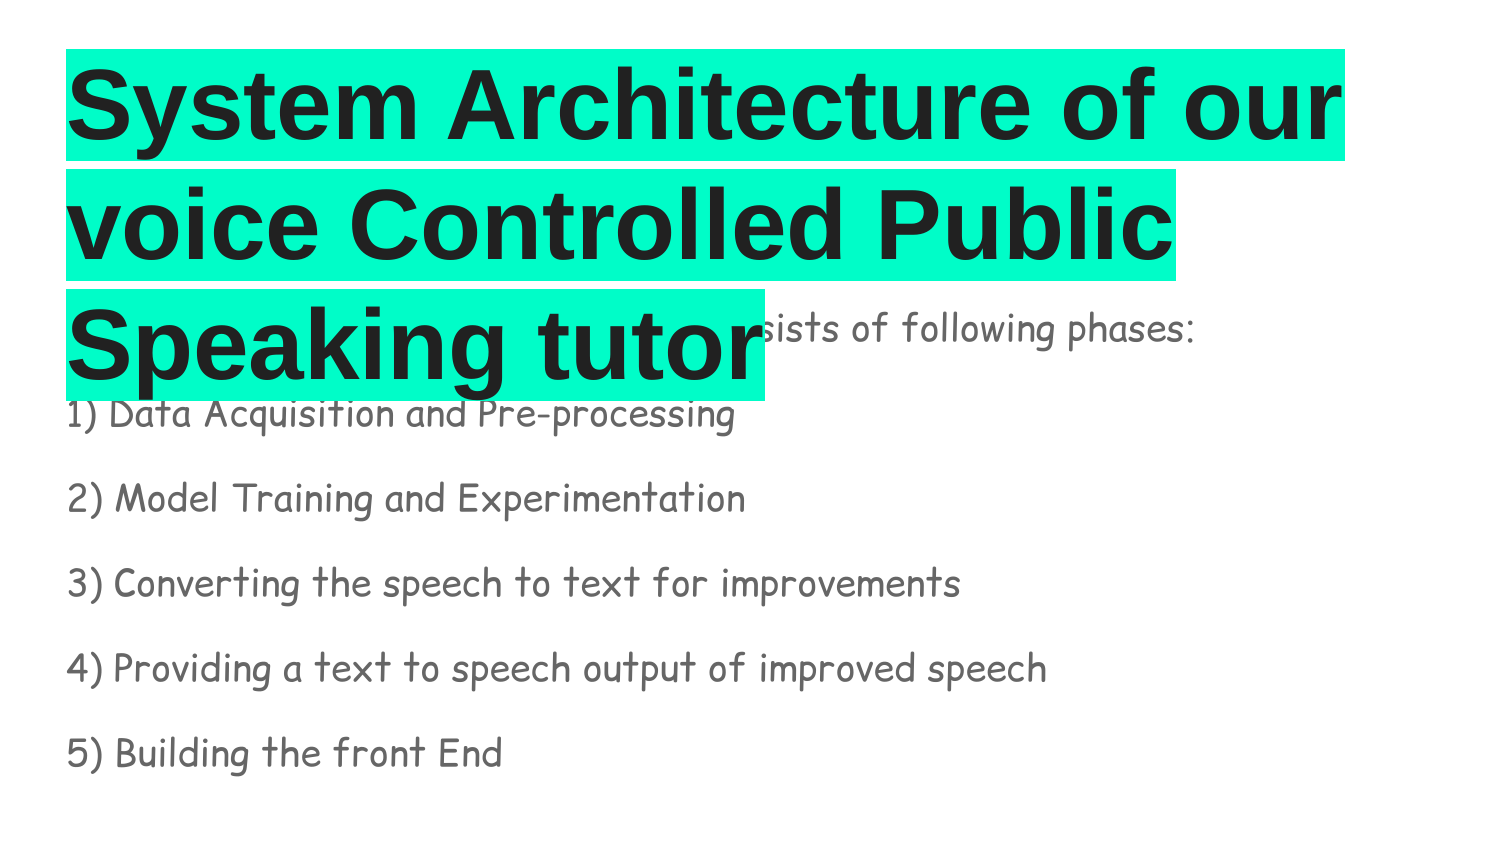

System Architecture of our voice Controlled Public Speaking tutor
The overall proposed system design consists of following phases:
1) Data Acquisition and Pre-processing
2) Model Training and Experimentation
3) Converting the speech to text for improvements
4) Providing a text to speech output of improved speech
5) Building the front End